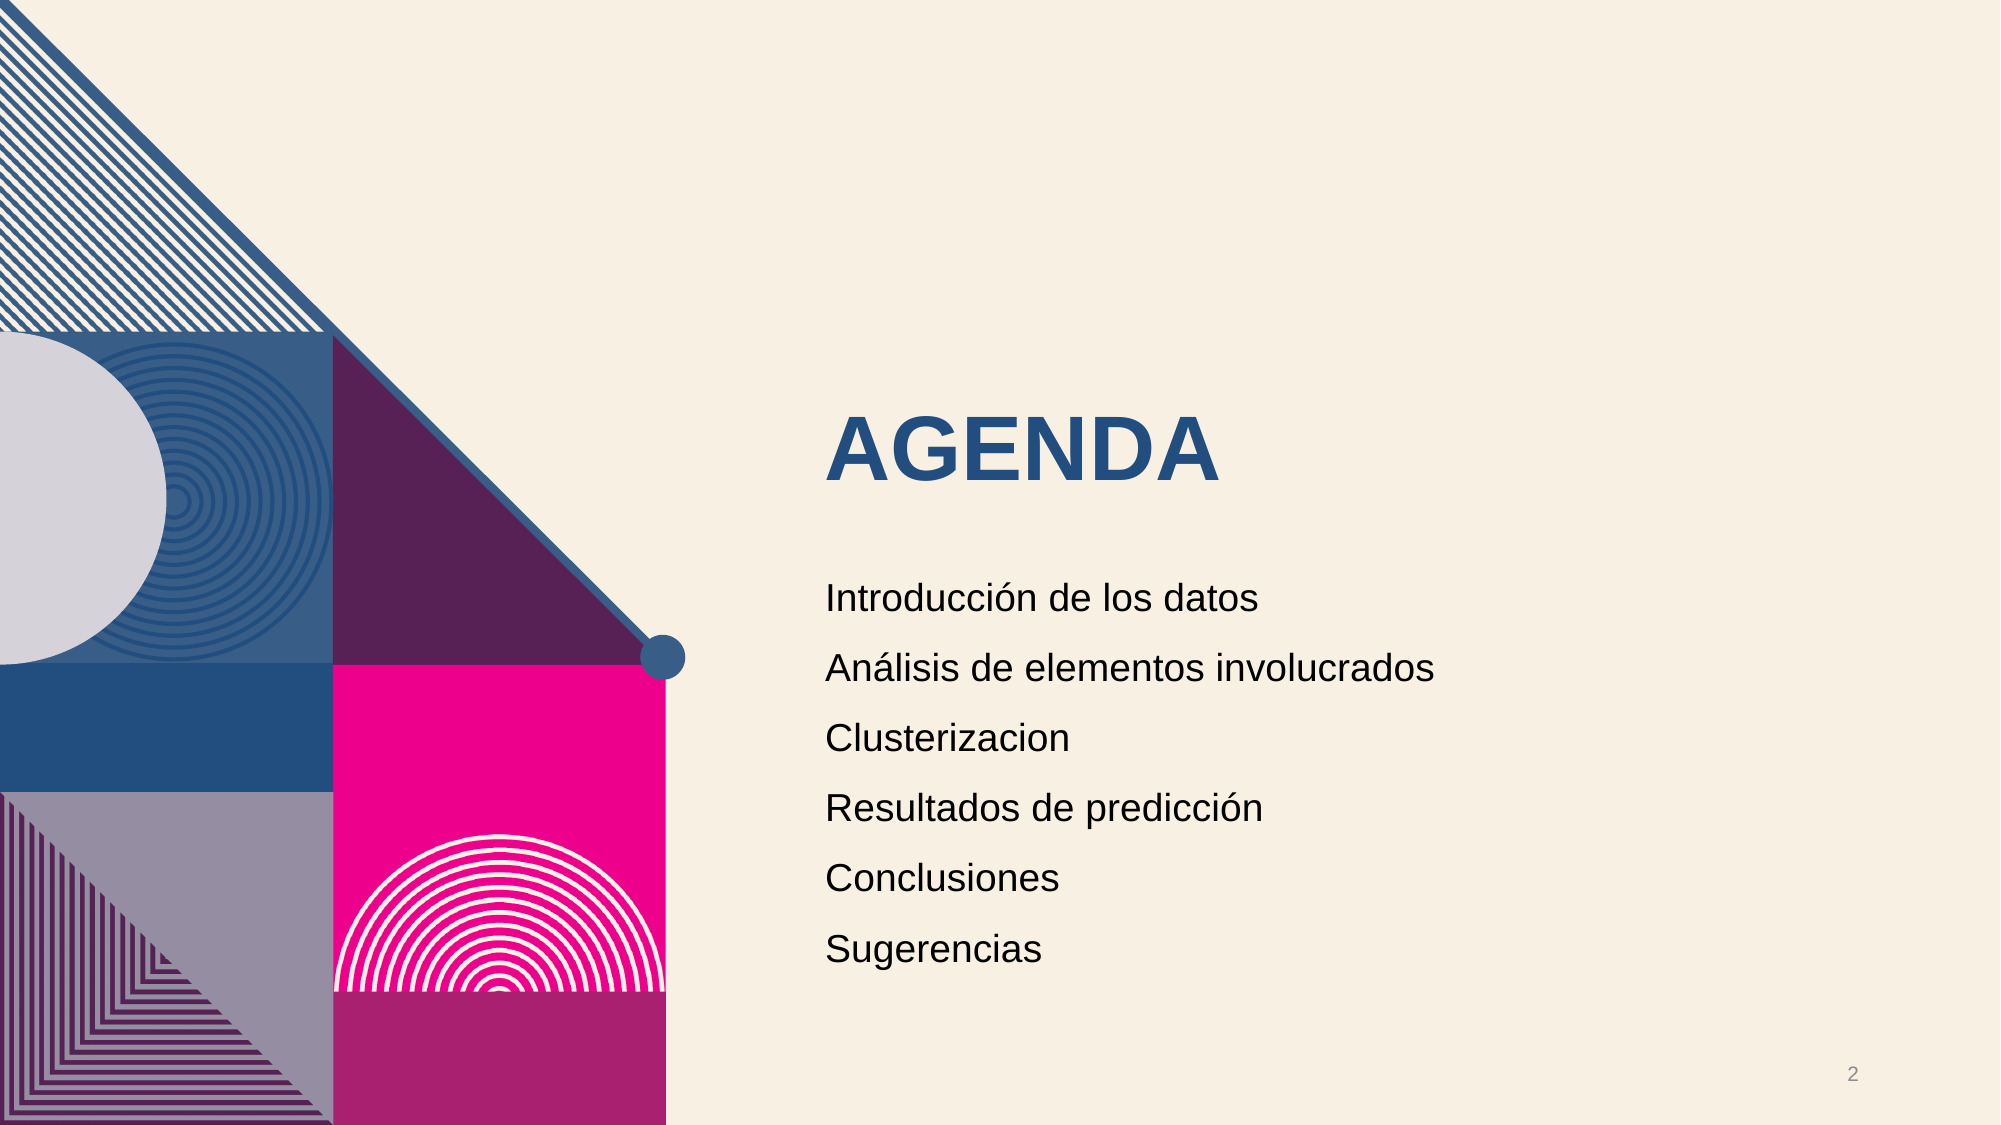

# Agenda
Introducción de los datos
Análisis de elementos involucrados
Clusterizacion
Resultados de predicción
Conclusiones
Sugerencias
2